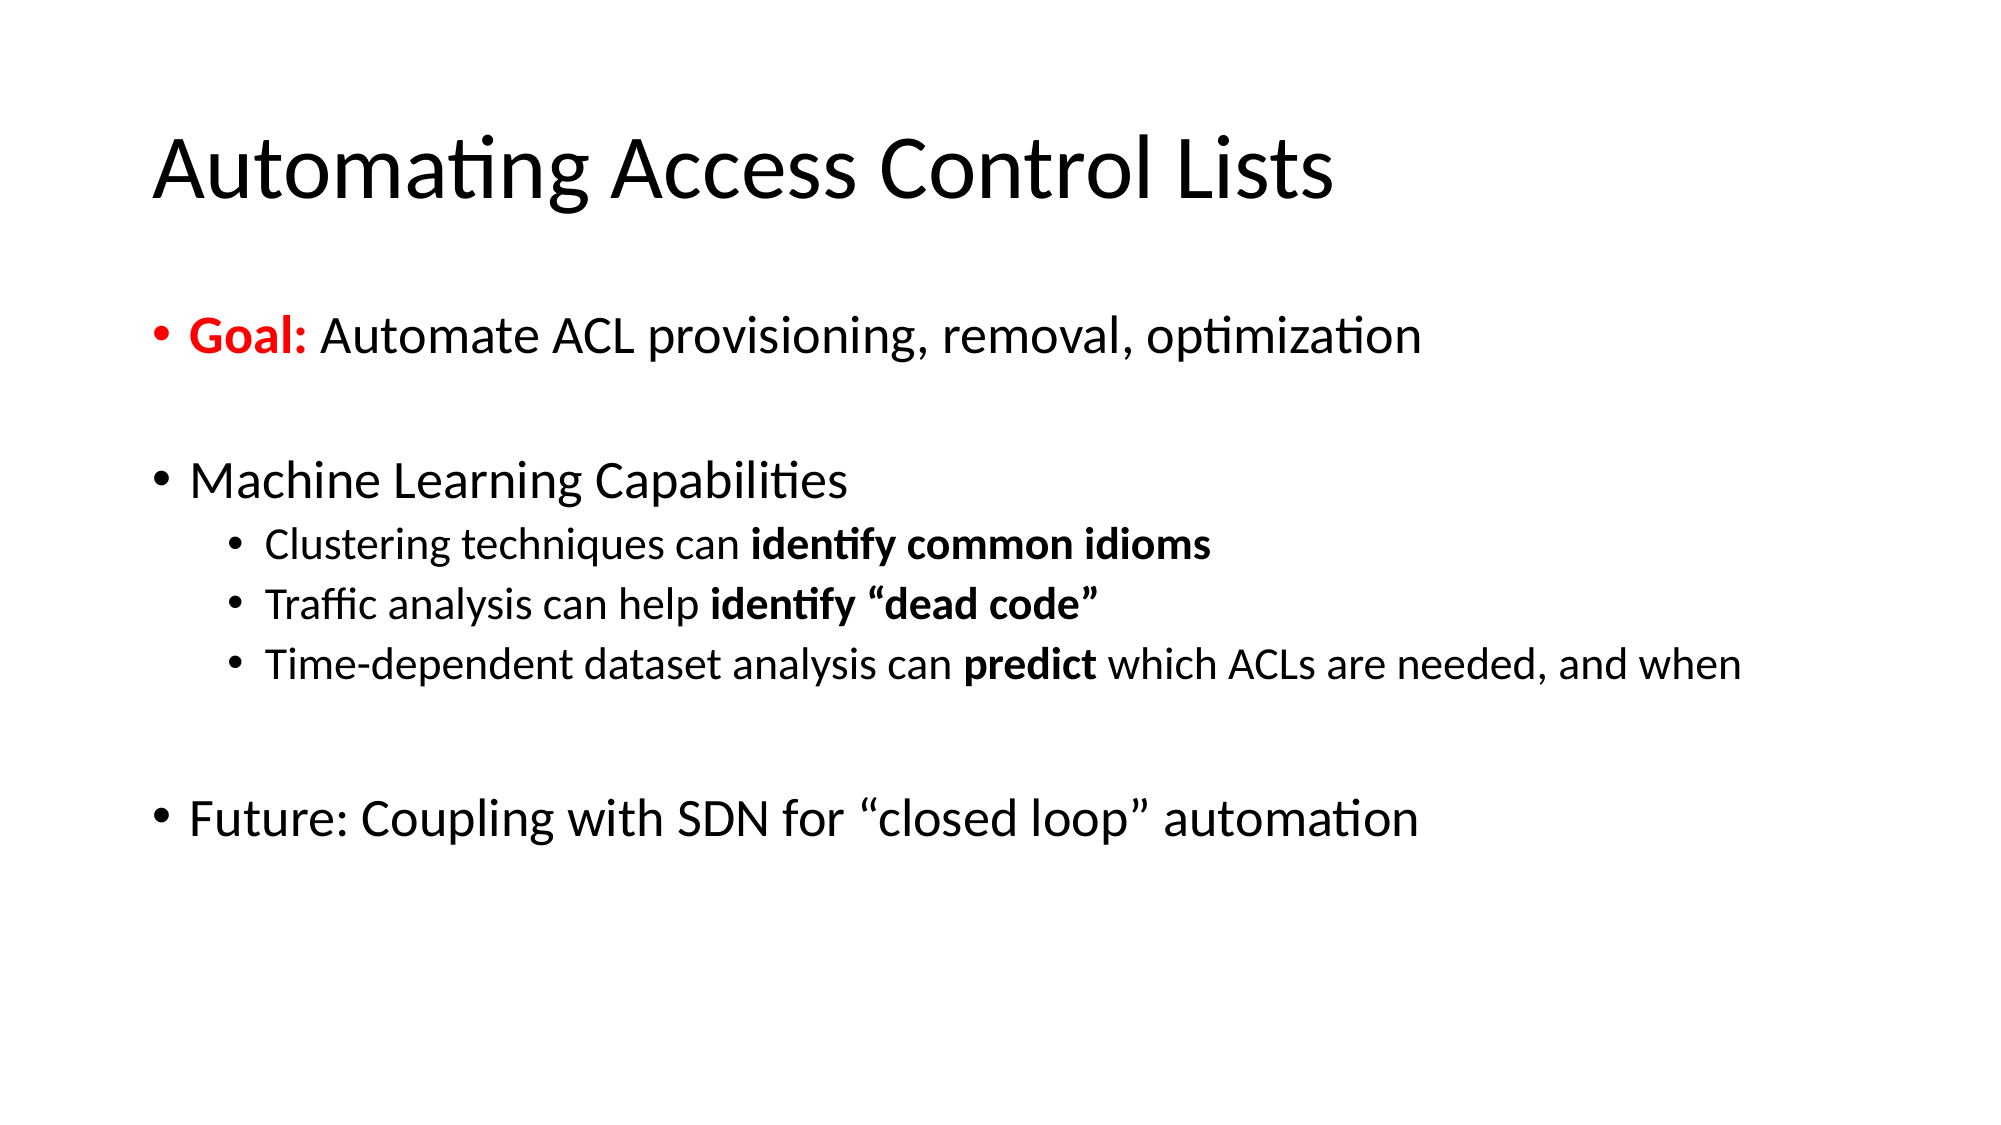

# Automating Access Control Lists
Goal: Automate ACL provisioning, removal, optimization
Machine Learning Capabilities
Clustering techniques can identify common idioms
Traffic analysis can help identify “dead code”
Time-dependent dataset analysis can predict which ACLs are needed, and when

Future: Coupling with SDN for “closed loop” automation